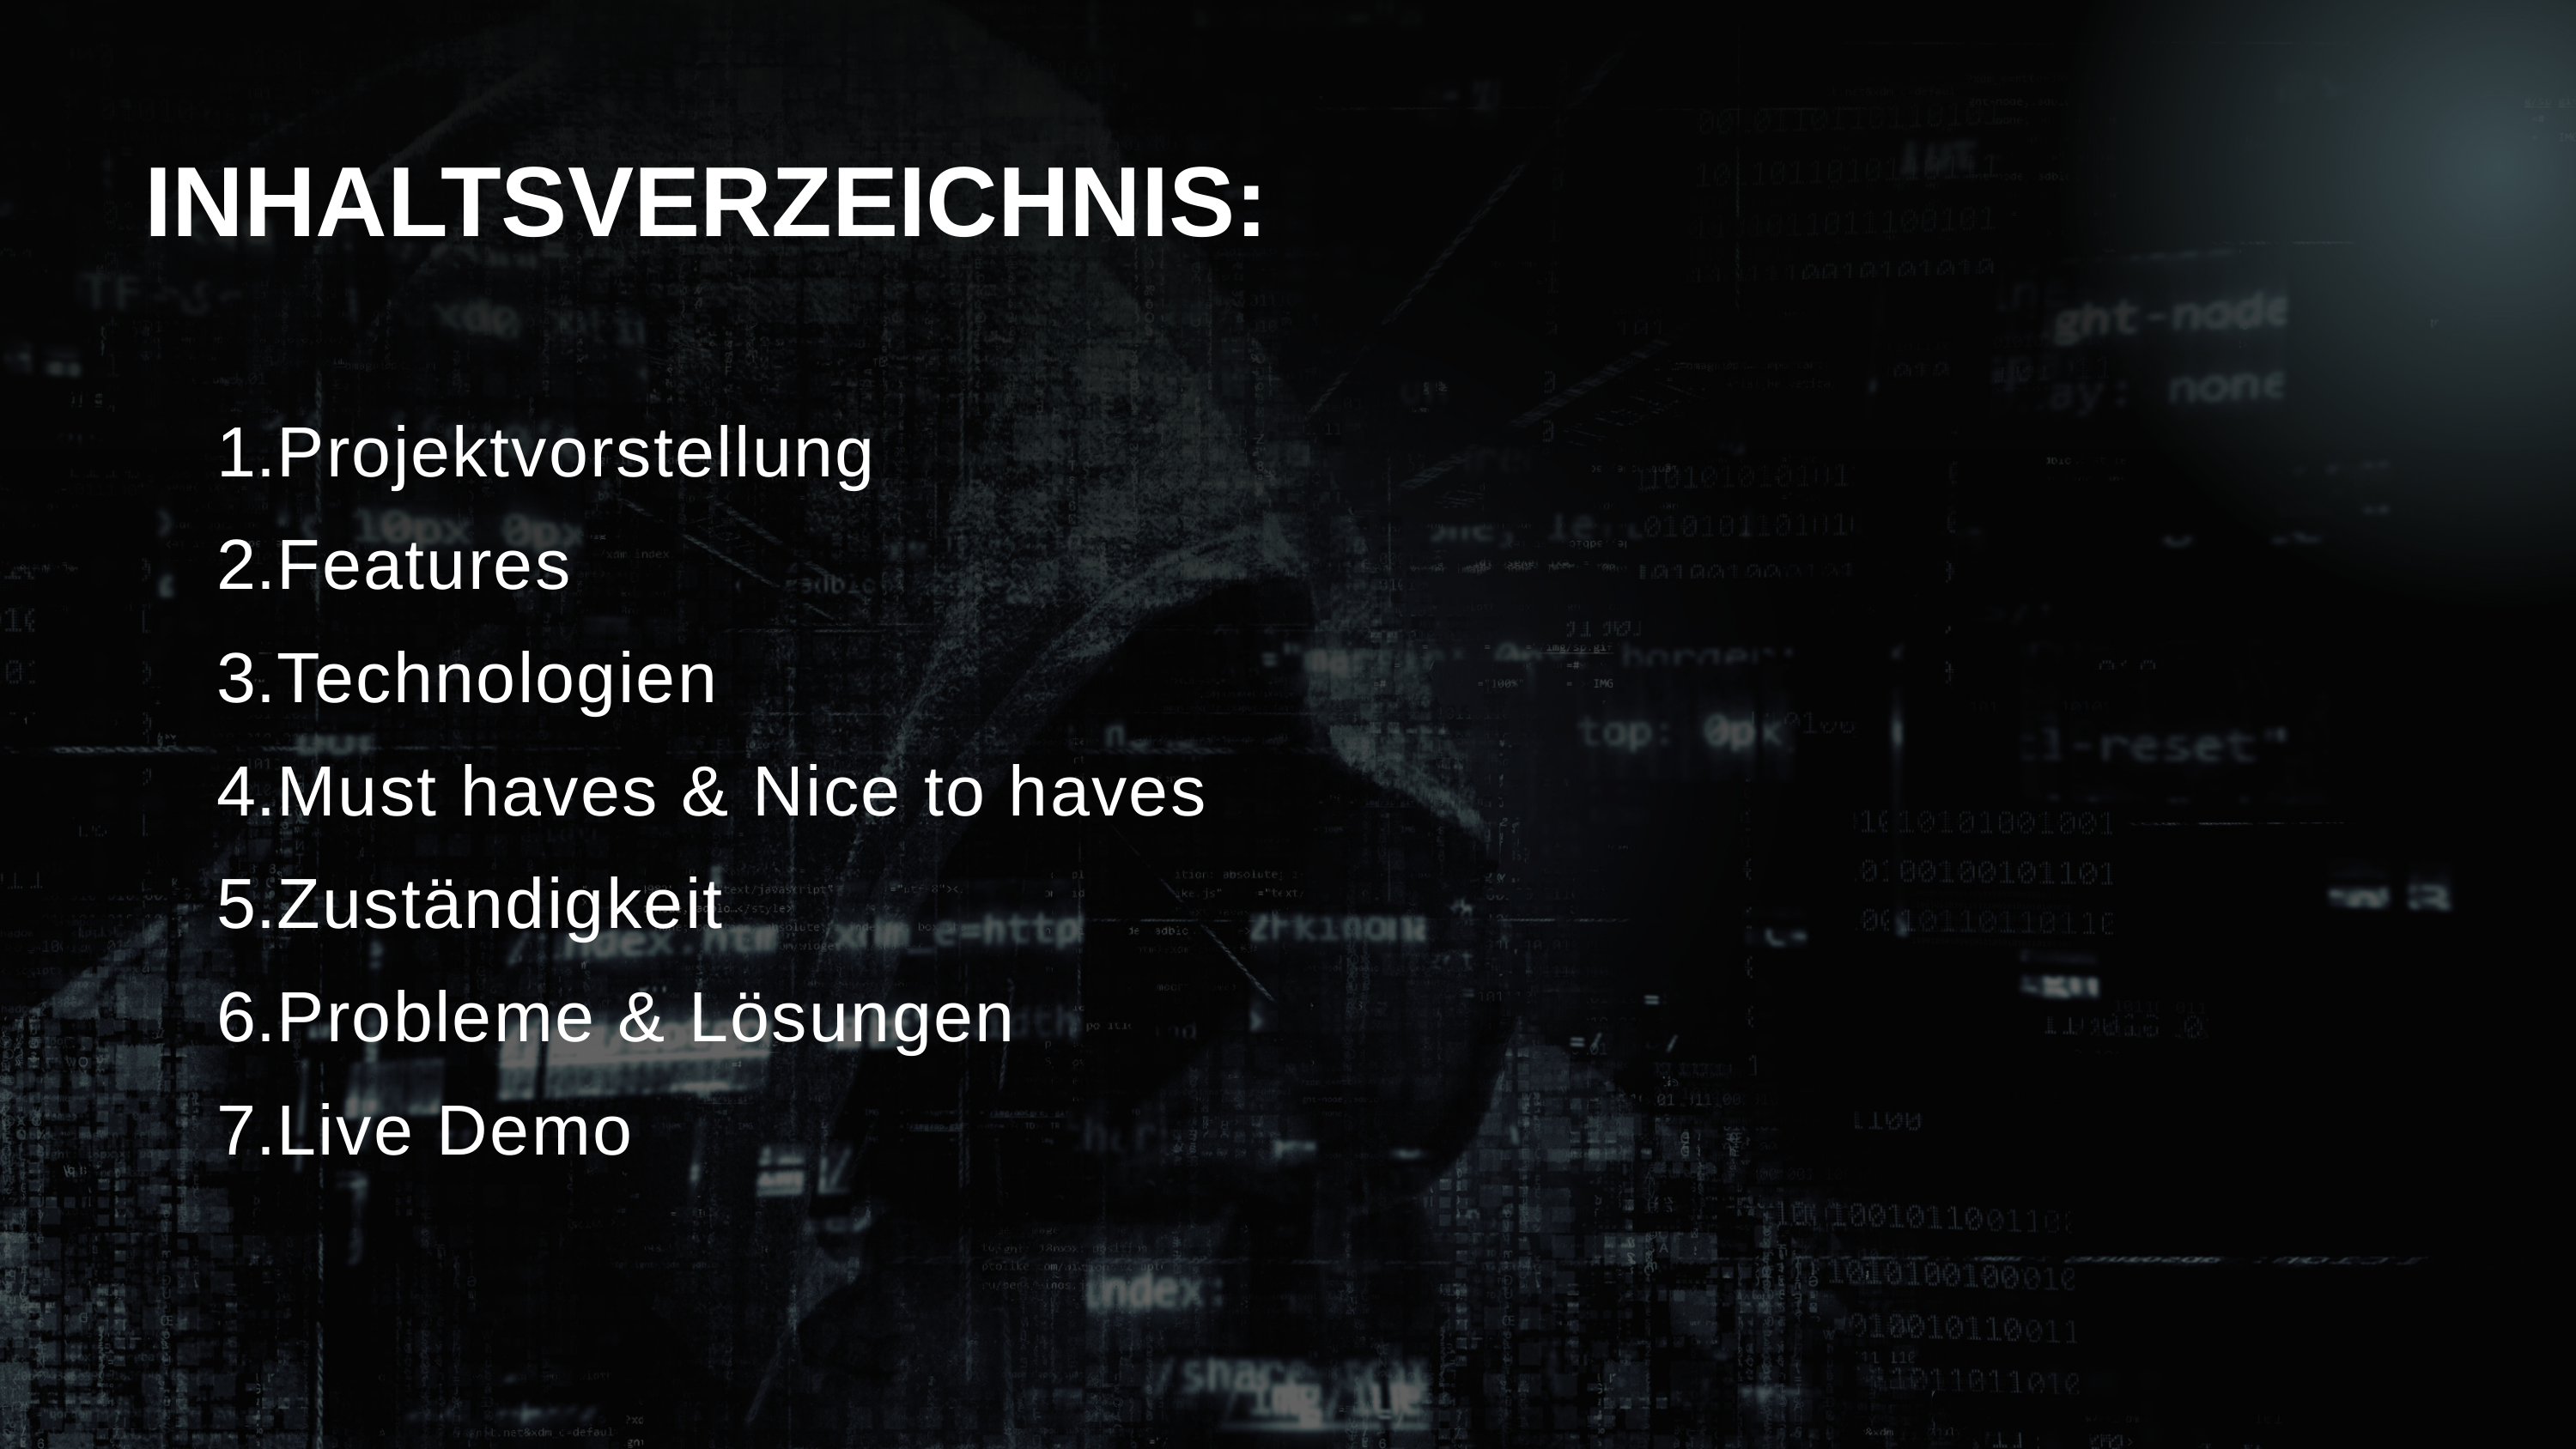

INHALTSVERZEICHNIS:
Projektvorstellung
Features
Technologien
Must haves & Nice to haves
Zuständigkeit
Probleme & Lösungen
Live Demo